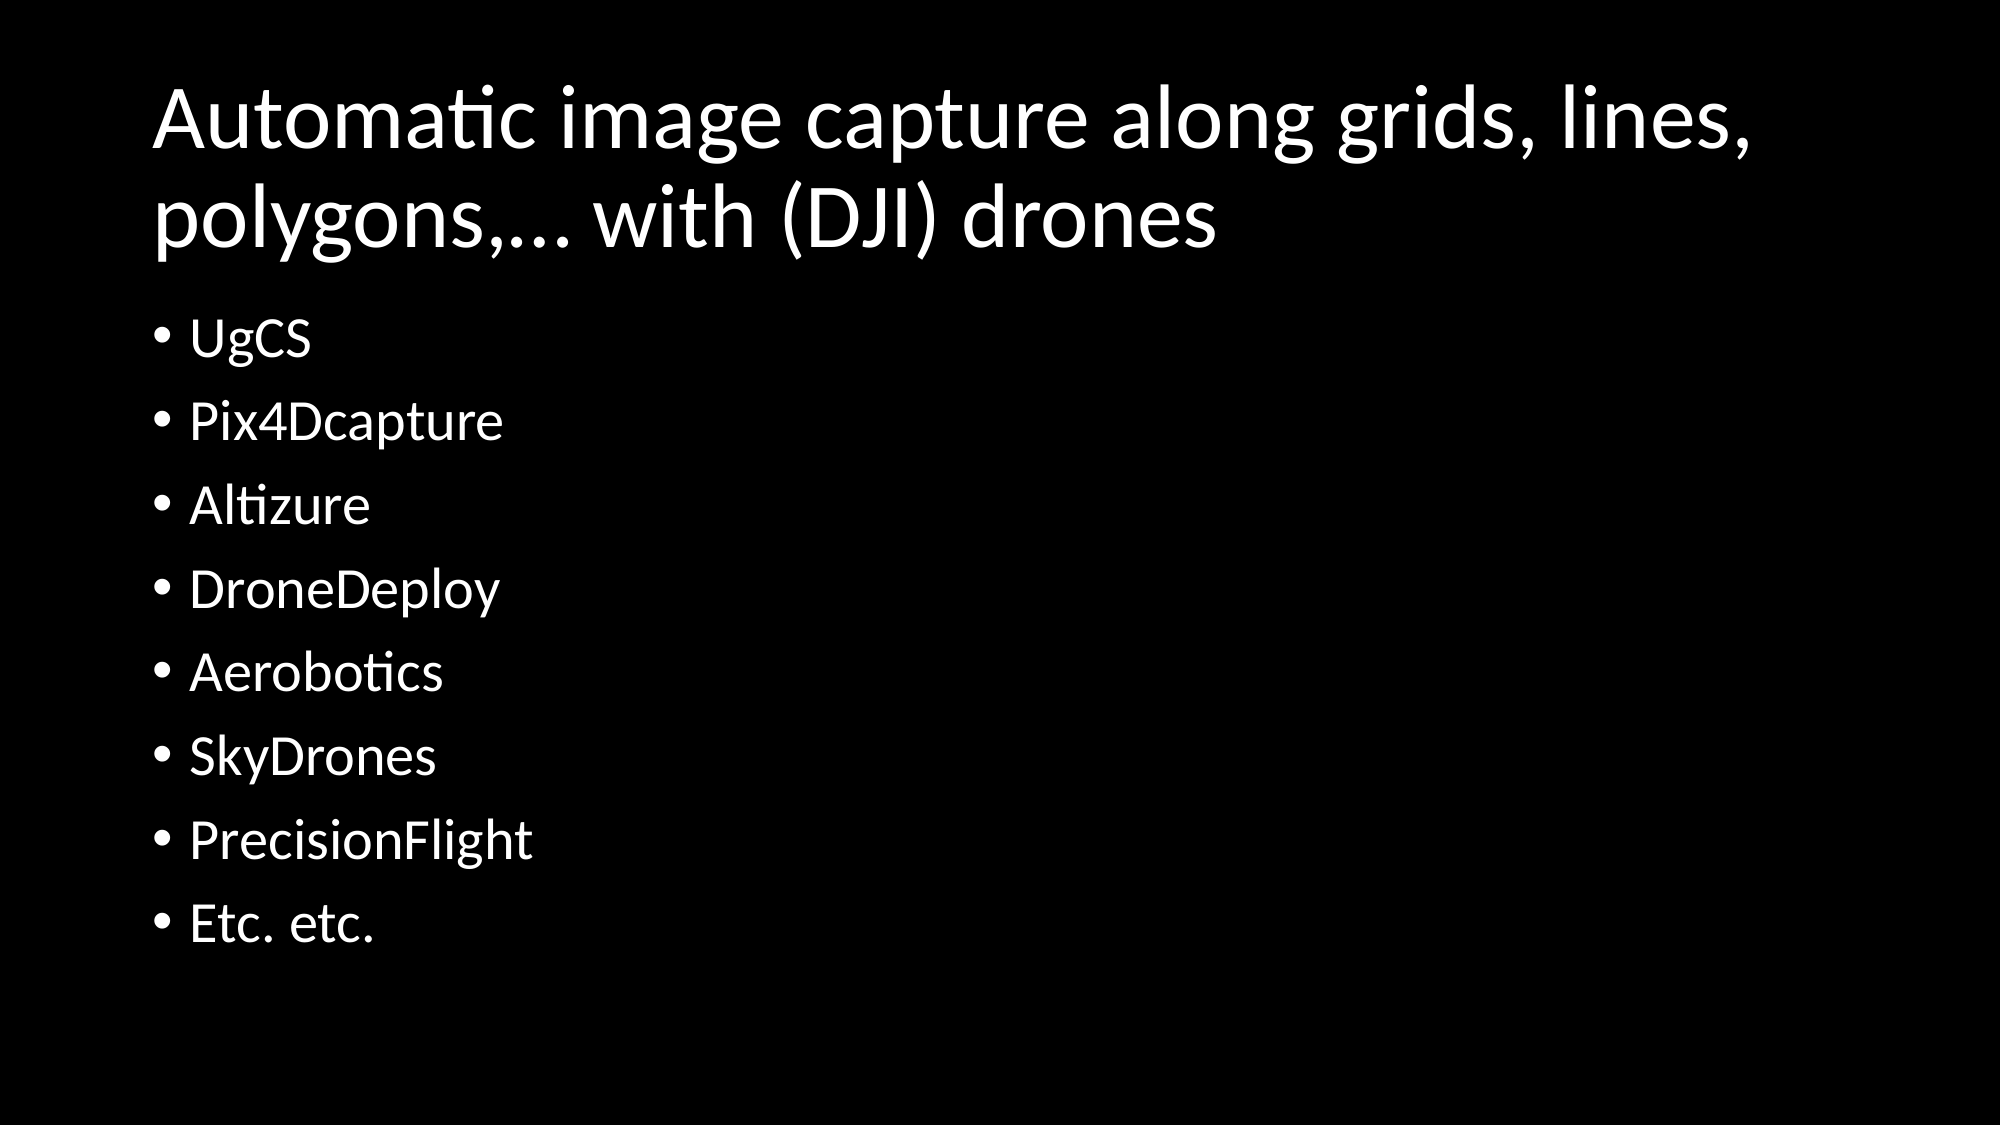

# Automatic image capture along grids, lines, polygons,… with (DJI) drones
UgCS
Pix4Dcapture
Altizure
DroneDeploy
Aerobotics
SkyDrones
PrecisionFlight
Etc. etc.